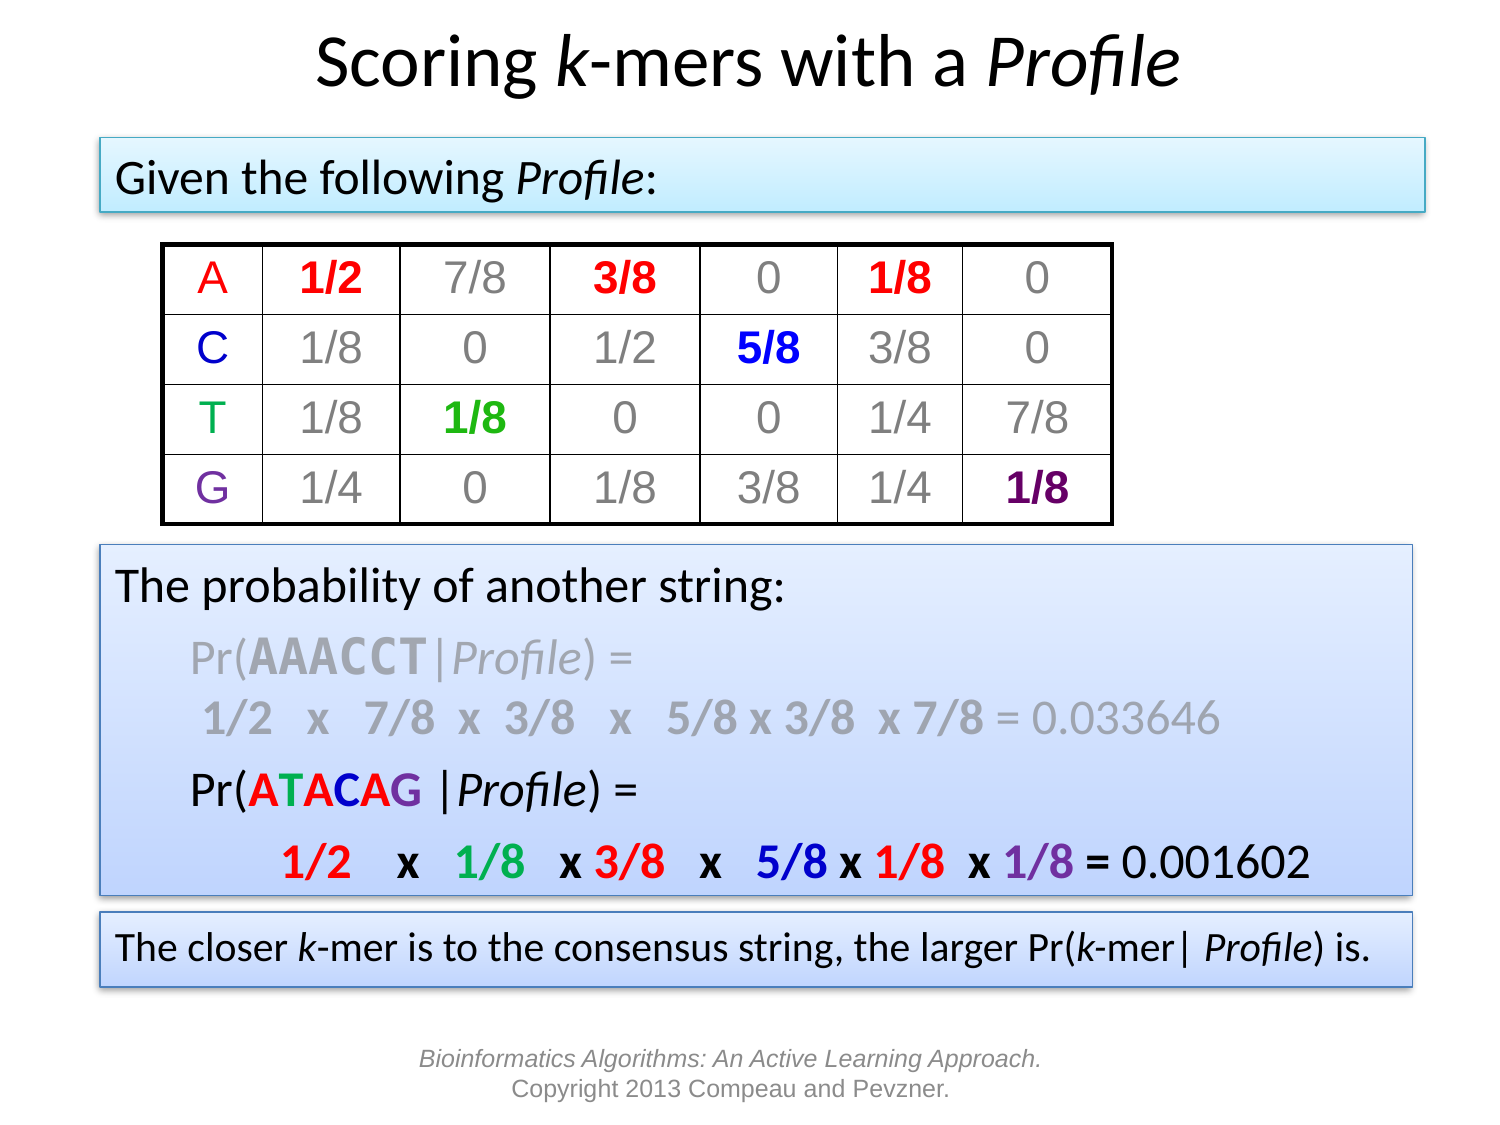

# Scoring k-mers with a Profile
Given the following Profile:
| A | 1/2 | 7/8 | 3/8 | 0 | 1/8 | 0 |
| --- | --- | --- | --- | --- | --- | --- |
| C | 1/8 | 0 | 1/2 | 5/8 | 3/8 | 0 |
| T | 1/8 | 1/8 | 0 | 0 | 1/4 | 7/8 |
| G | 1/4 | 0 | 1/8 | 3/8 | 1/4 | 1/8 |
The probability of another string:
Pr(AAACCT|Profile) =                                                                   	  1/2   x   7/8  x  3/8   x   5/8 x 3/8  x 7/8 = 0.033646
Pr(ATACAG |Profile) =
        1/2    x   1/8   x 3/8   x   5/8 x 1/8  x 1/8 = 0.001602
The closer k-mer is to the consensus string, the larger Pr(k-mer| Profile) is.

Bioinformatics Algorithms: An Active Learning Approach.
Copyright 2013 Compeau and Pevzner.